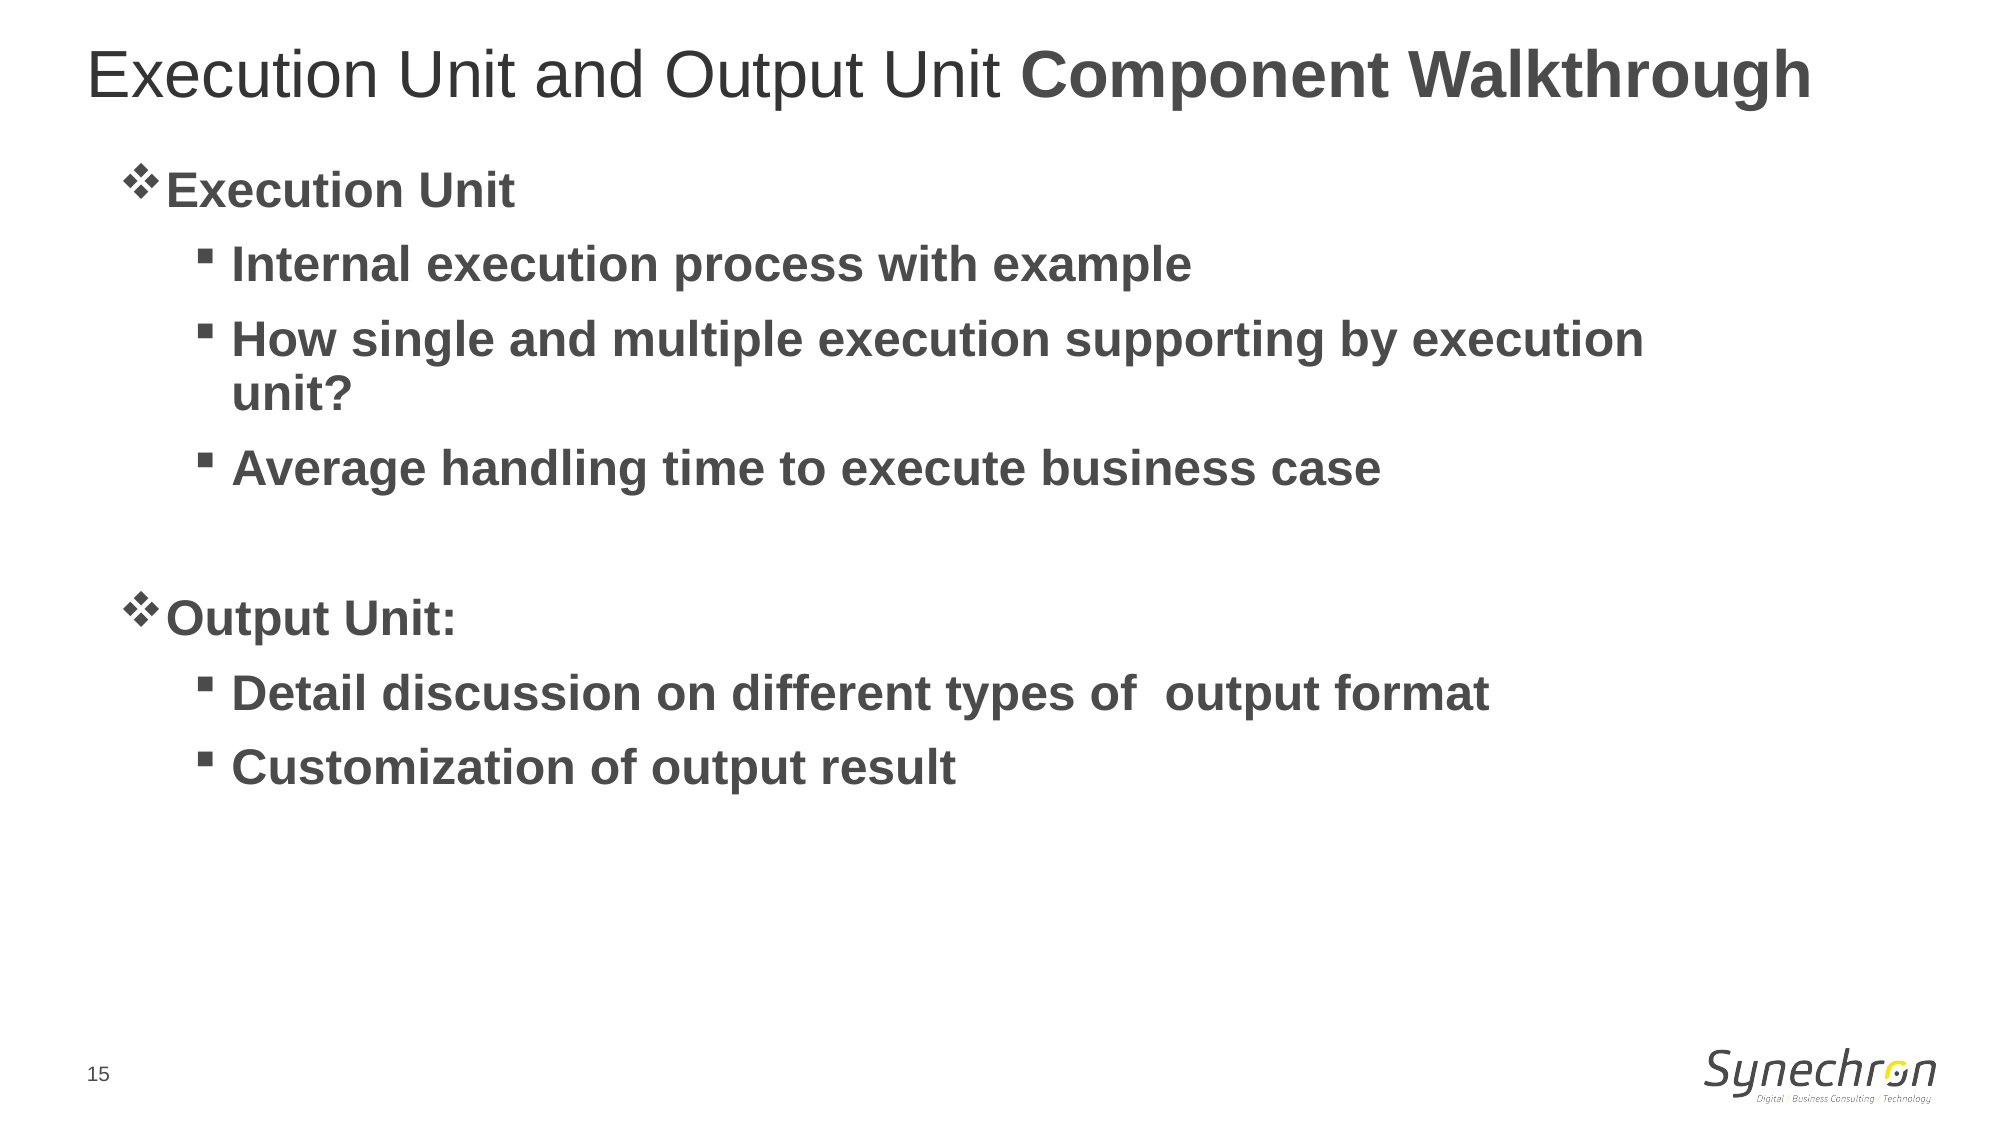

Execution Unit and Output Unit Component Walkthrough
Execution Unit
Internal execution process with example
How single and multiple execution supporting by execution unit?
Average handling time to execute business case

Output Unit:
Detail discussion on different types of  output format
Customization of output result

15